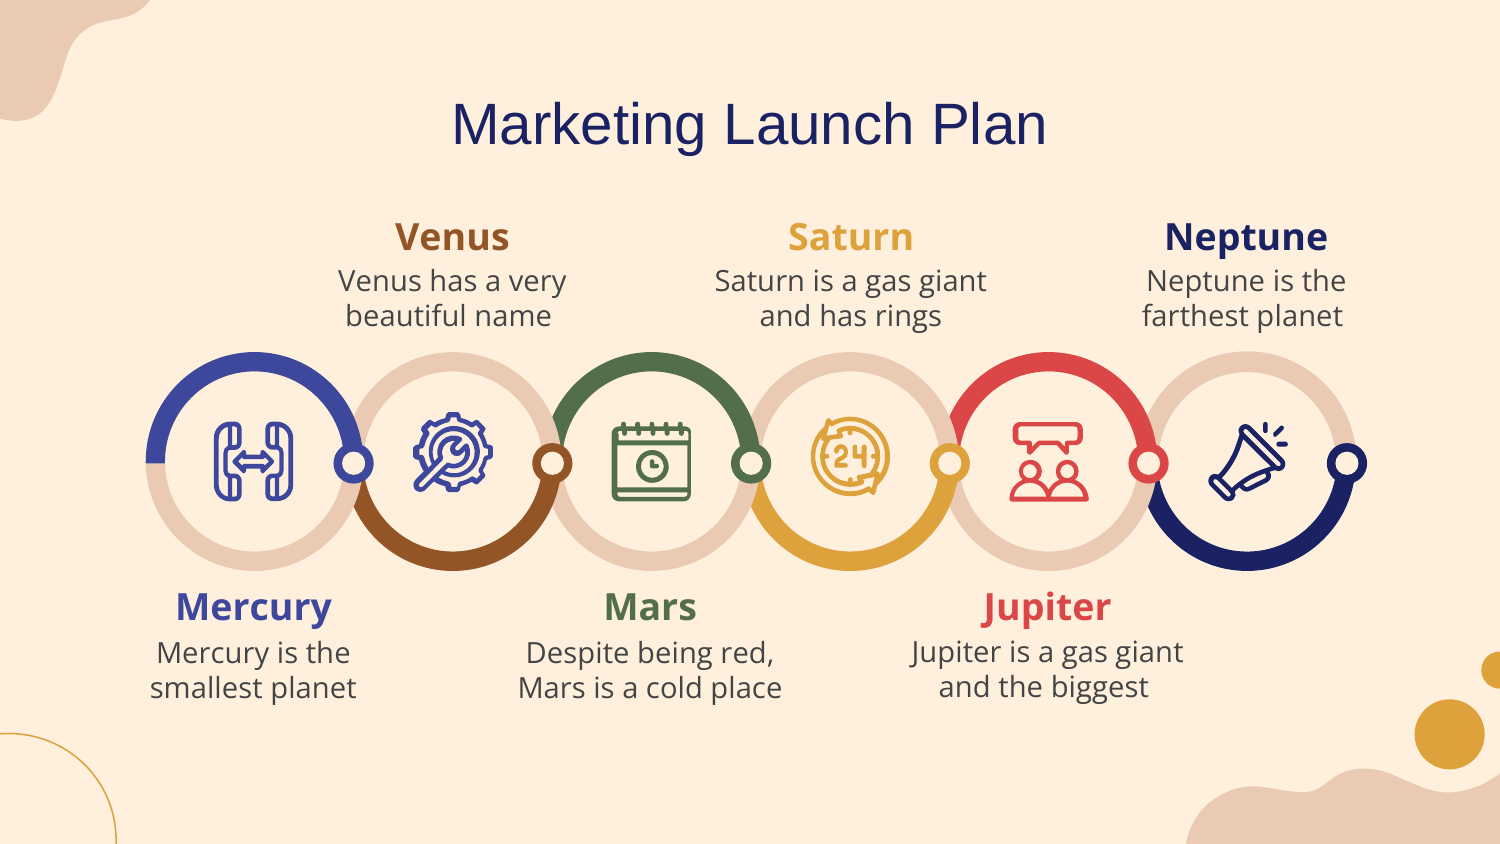

# Marketing Launch Plan
Venus
Saturn
Neptune
Venus has a very beautiful name
Saturn is a gas giant and has rings
Neptune is the farthest planet

Mercury
Jupiter
Mars
Jupiter is a gas giant and the biggest
Despite being red, Mars is a cold place
Mercury is the smallest planet